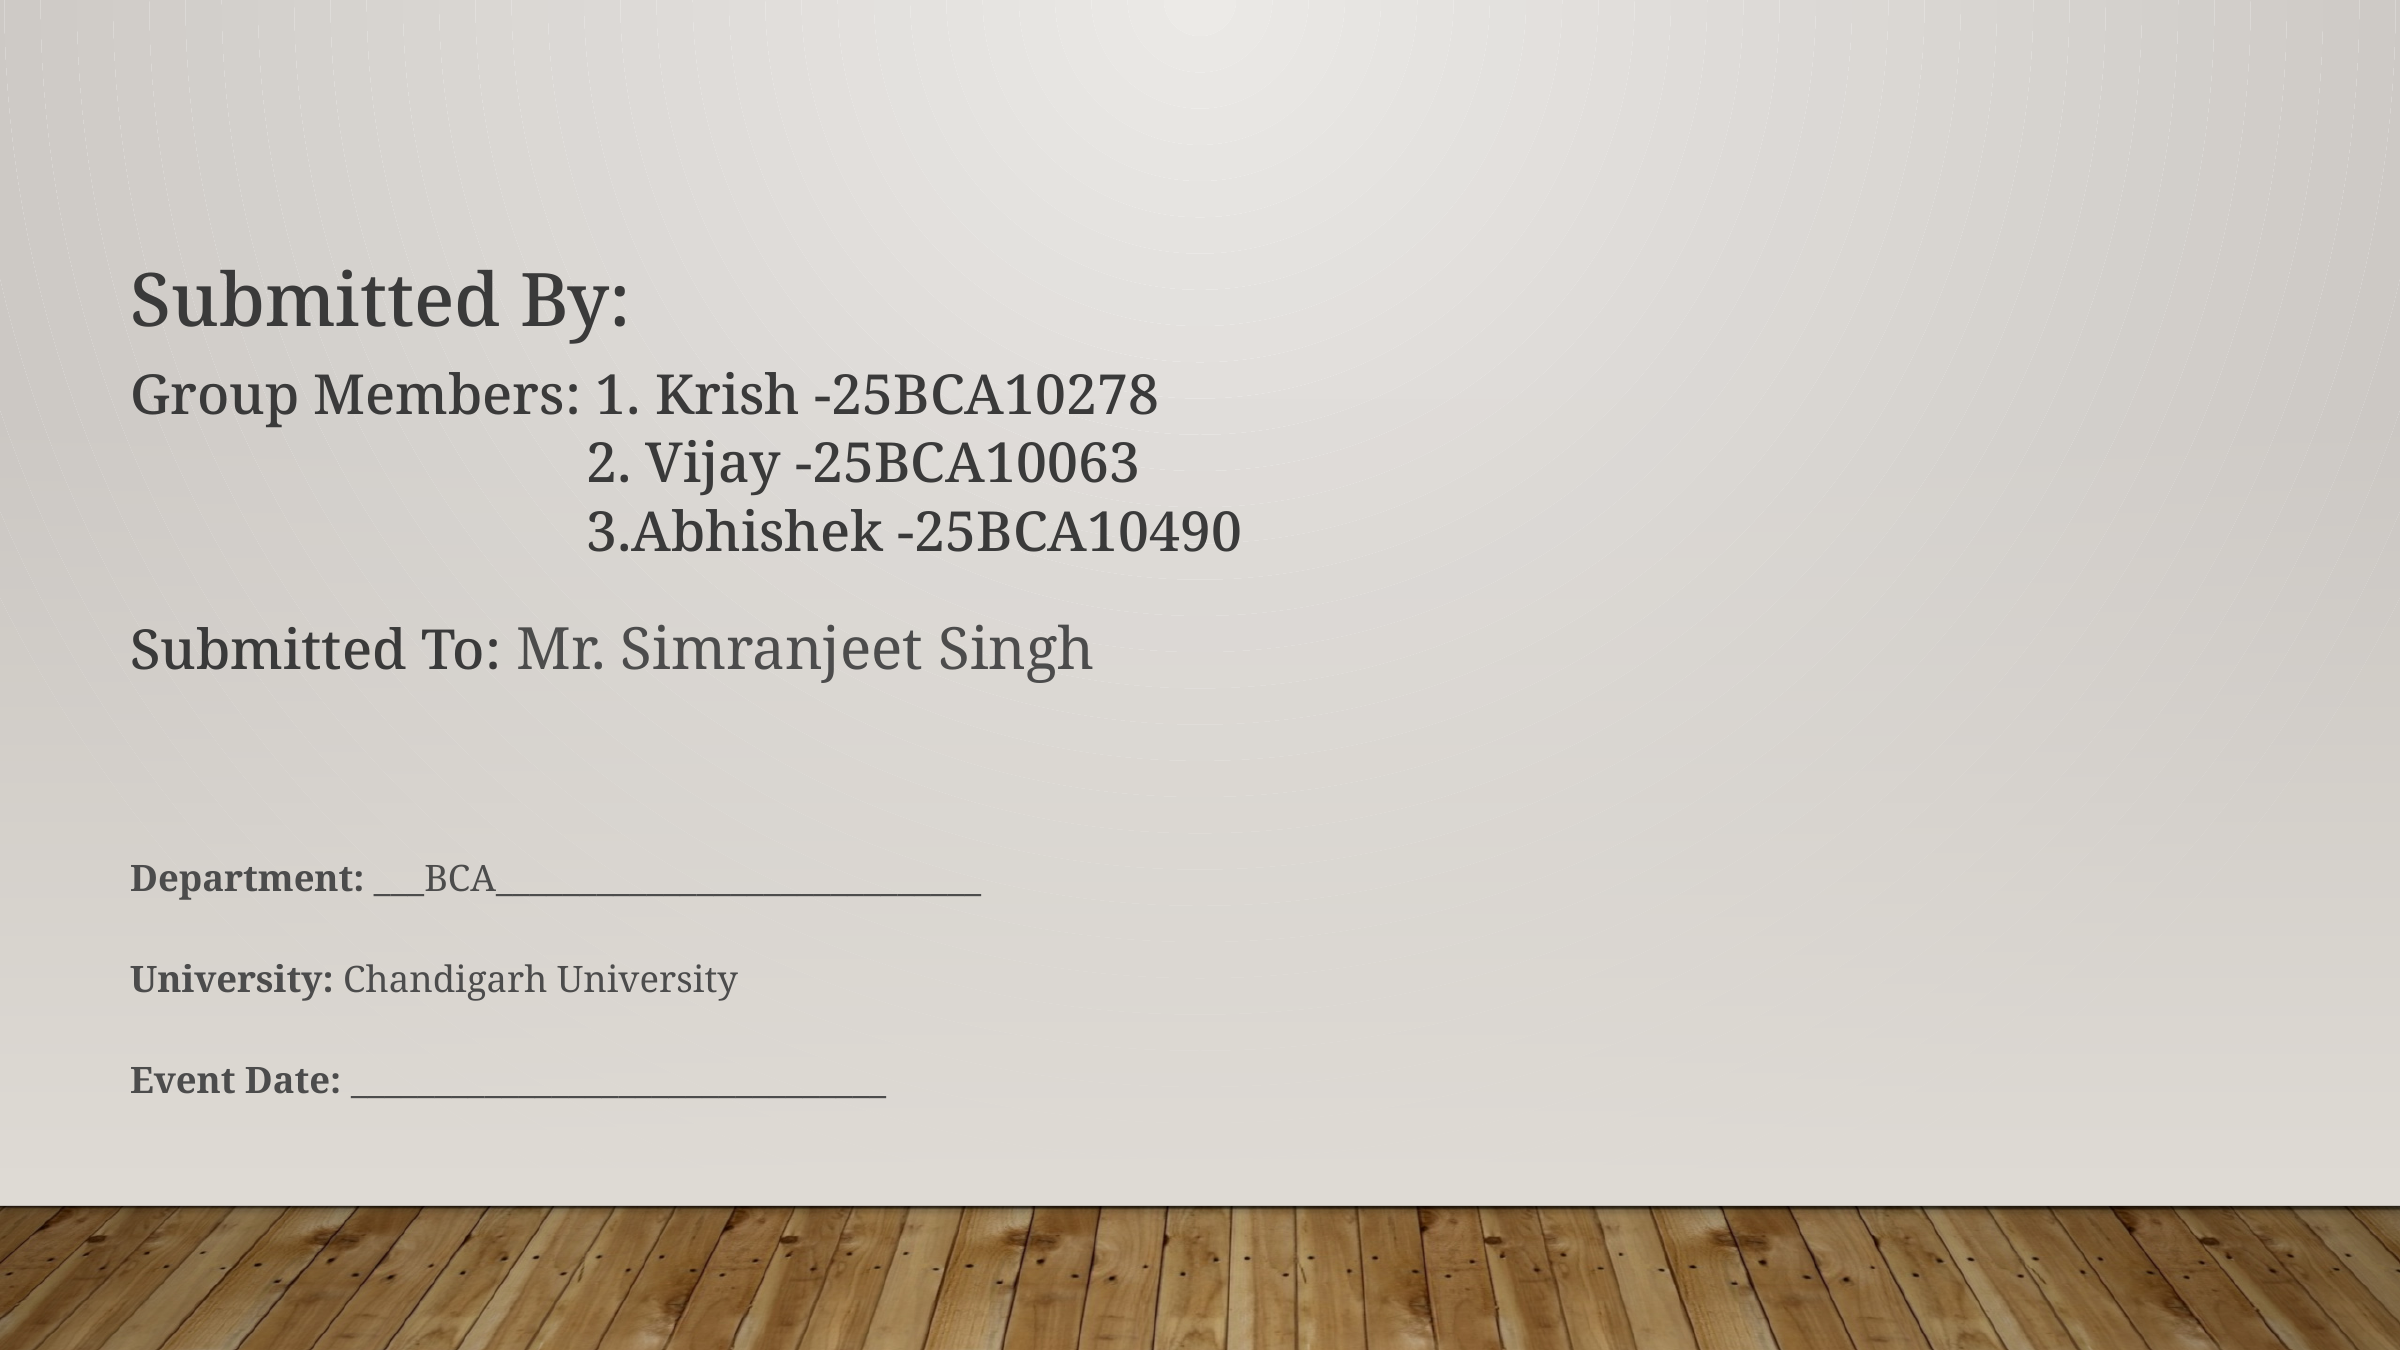

Submitted By:
Group Members: 1. Krish -25BCA10278
                                2. Vijay -25BCA10063
                                3.Abhishek -25BCA10490

Submitted To: Mr. Simranjeet Singh

Department: ___BCA_____________________________
University: Chandigarh University
Event Date: ________________________________